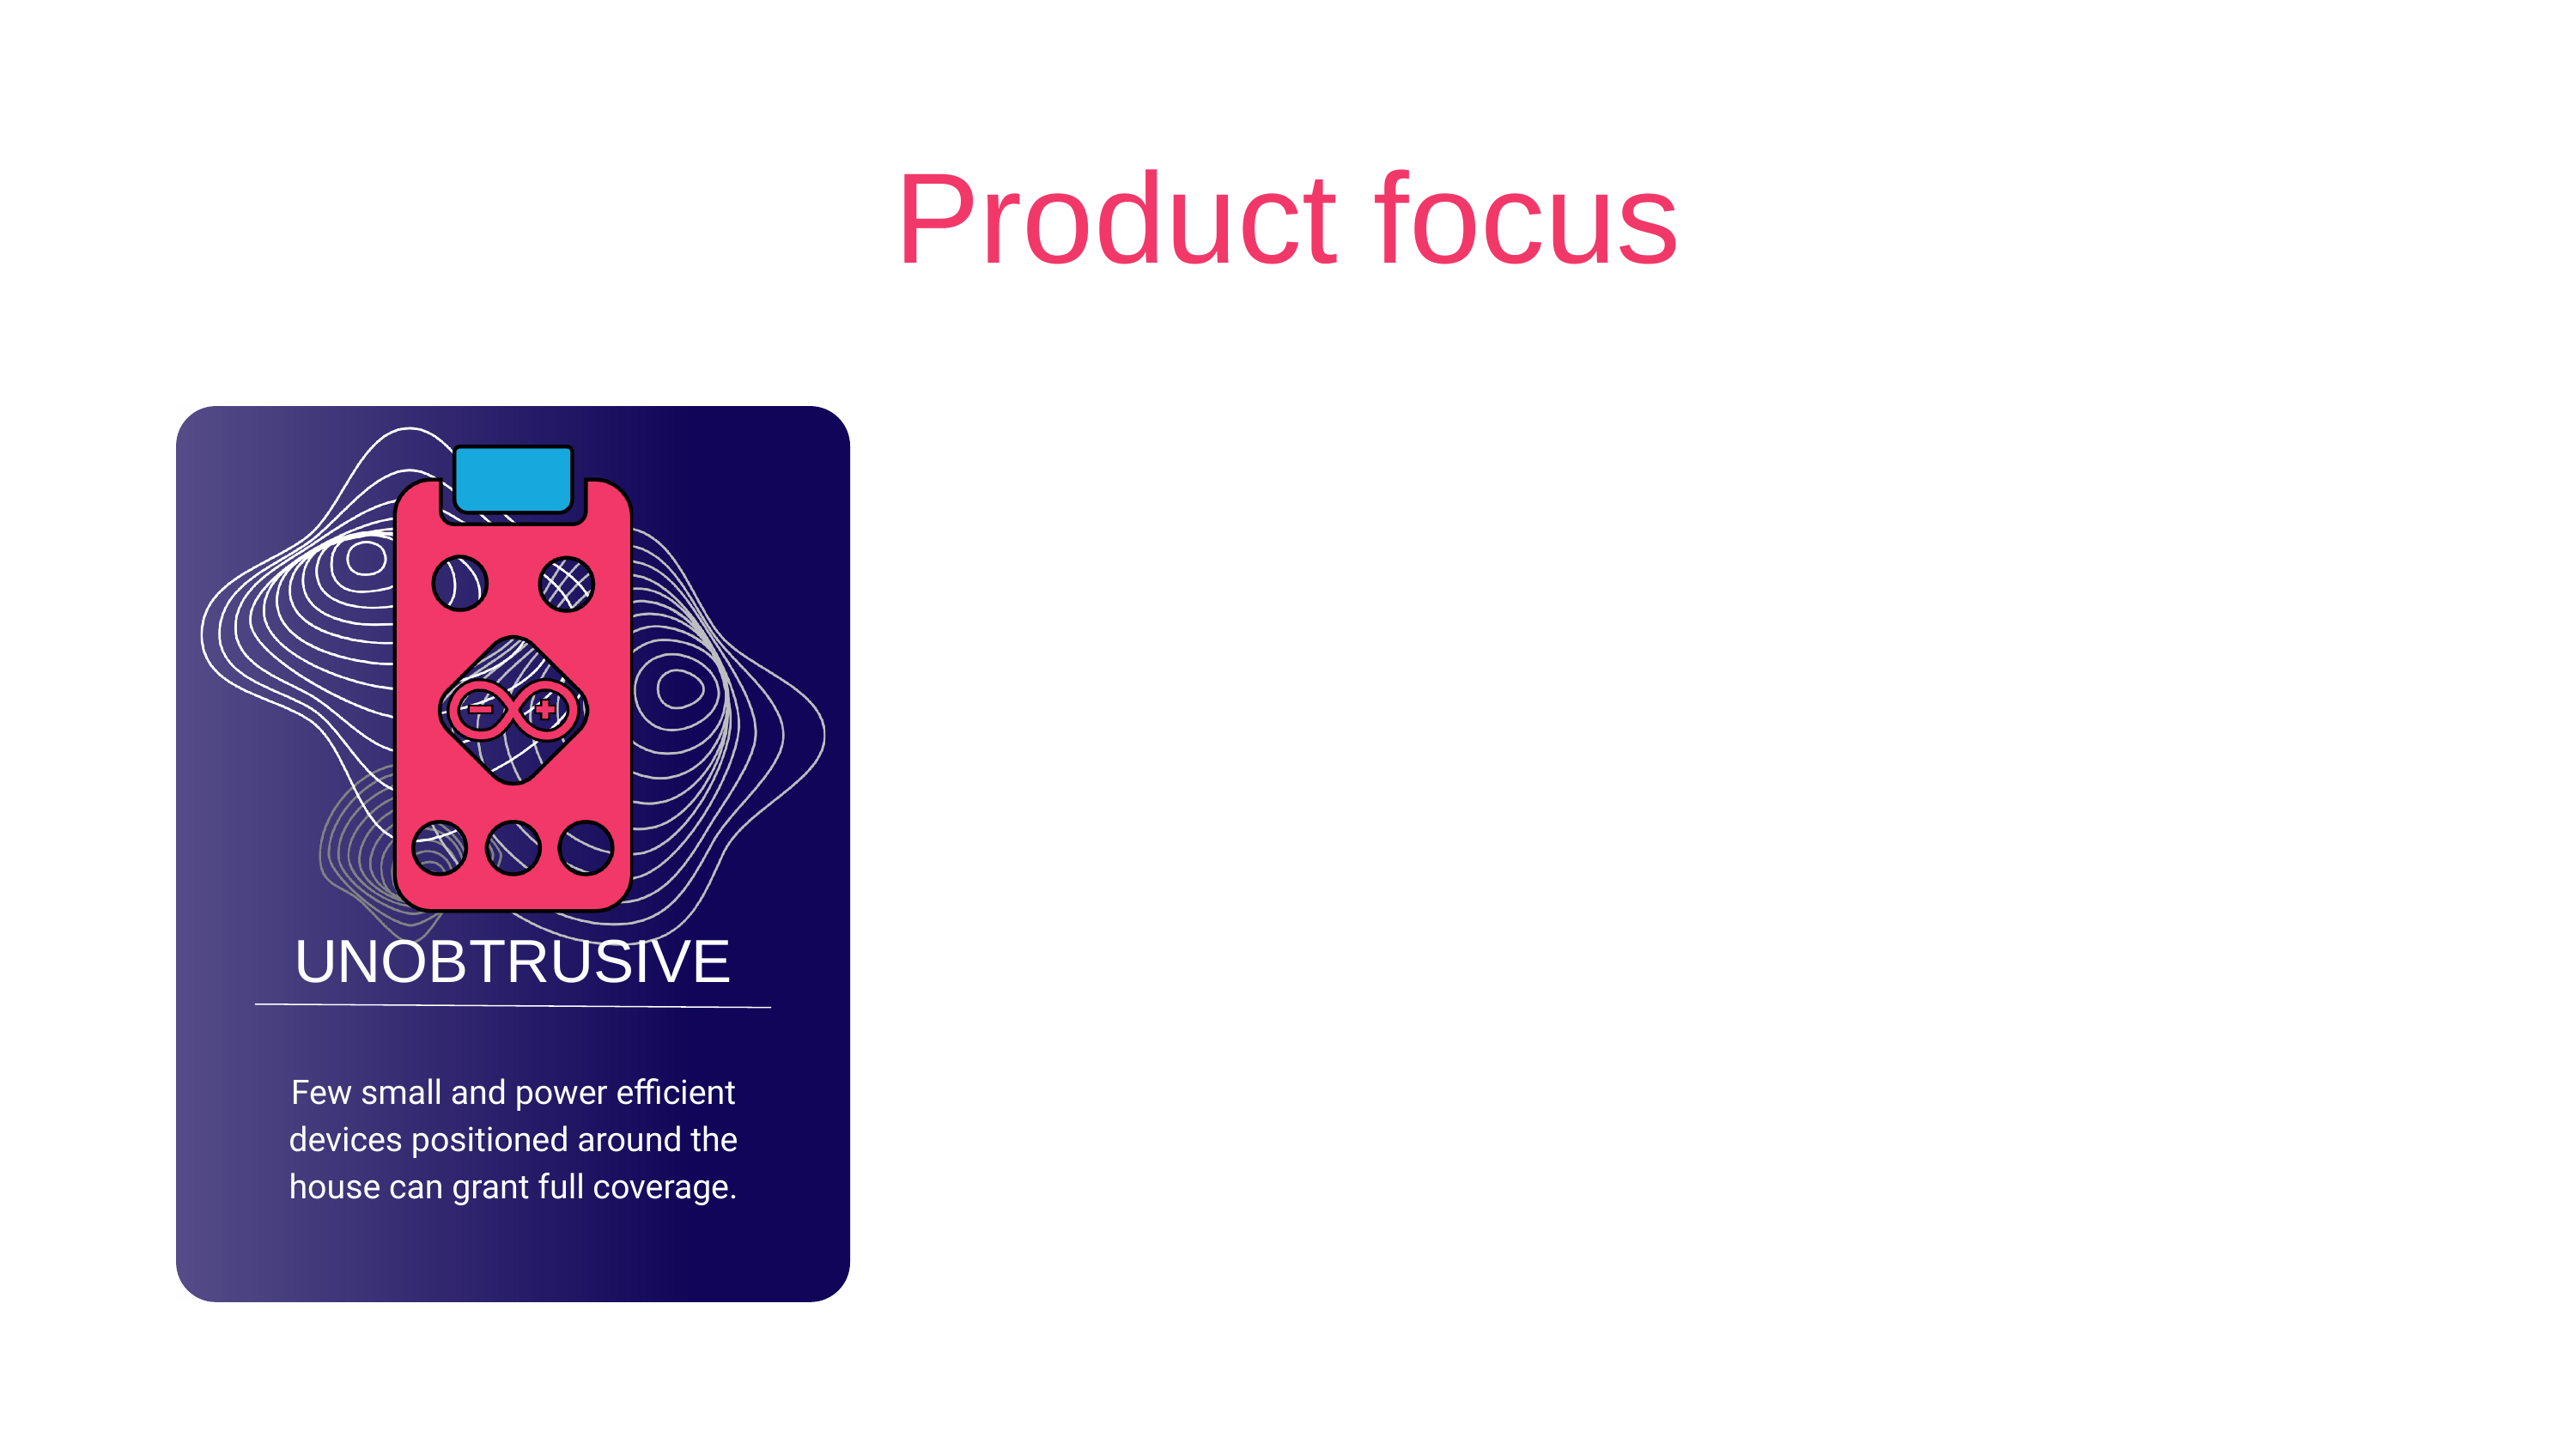

Product focus

UNOBTRUSIVE

Few small and power efficient devices positioned around the house can grant full coverage.